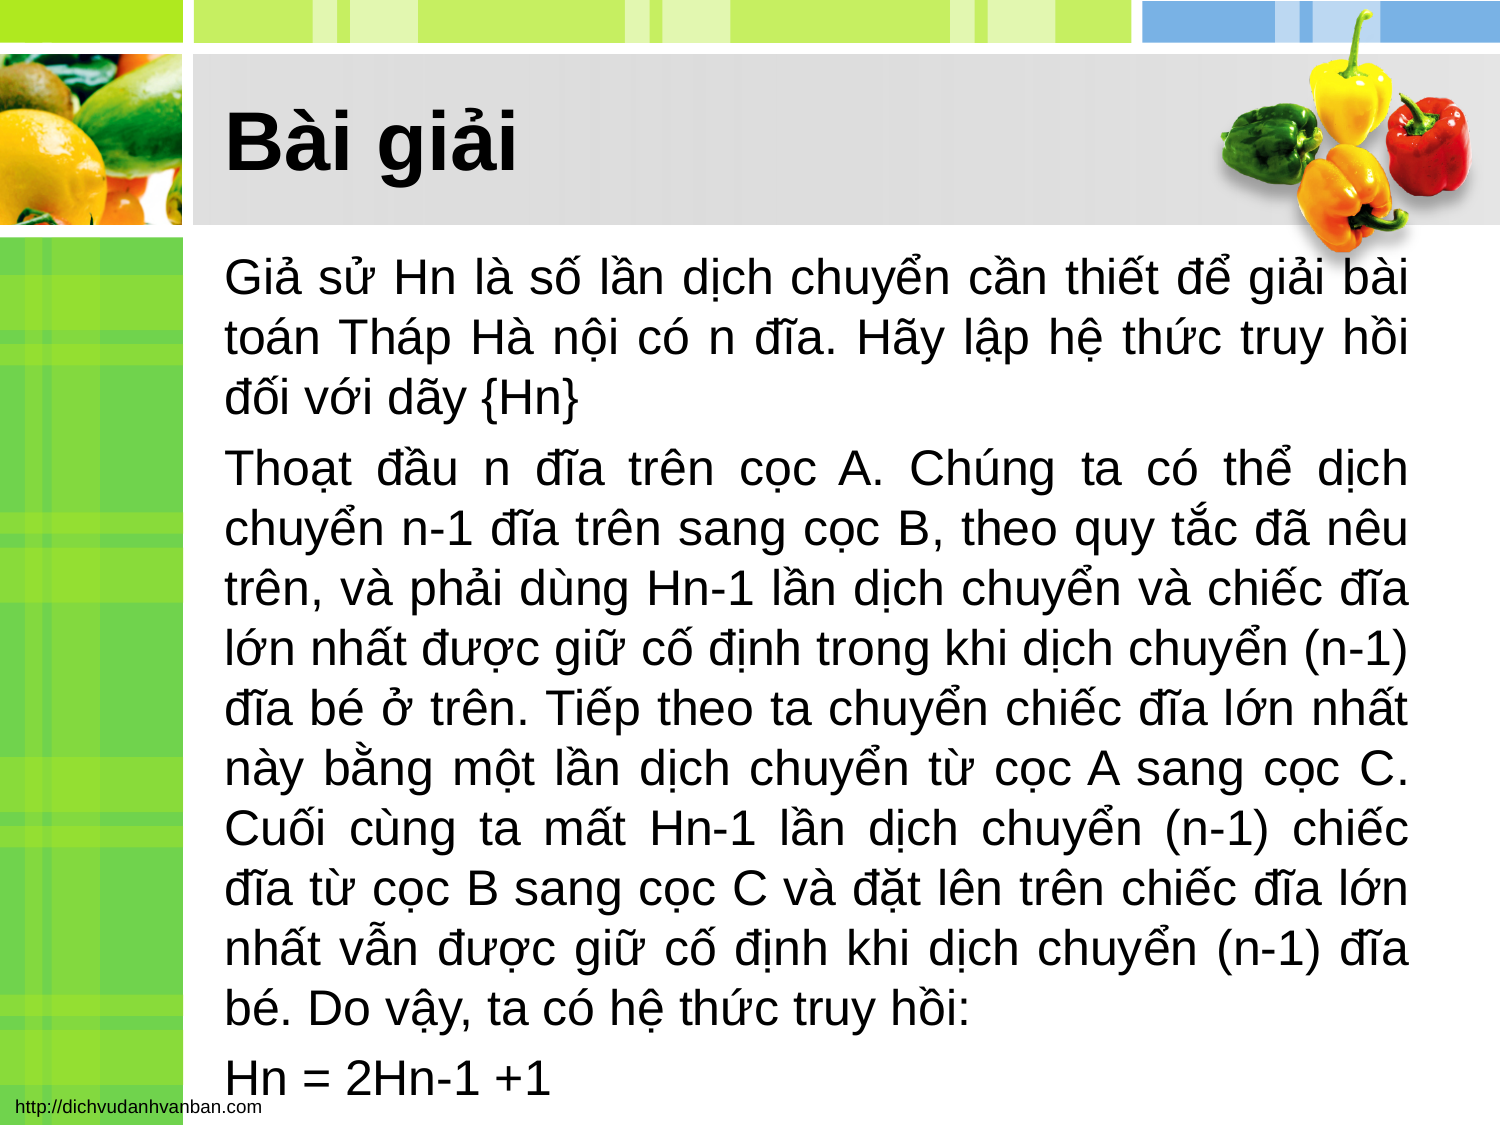

# Bài giải
Giả sử Hn là số lần dịch chuyển cần thiết để giải bài toán Tháp Hà nội có n đĩa. Hãy lập hệ thức truy hồi đối với dãy {Hn}
Thoạt đầu n đĩa trên cọc A. Chúng ta có thể dịch chuyển n-1 đĩa trên sang cọc B, theo quy tắc đã nêu trên, và phải dùng Hn-1 lần dịch chuyển và chiếc đĩa lớn nhất được giữ cố định trong khi dịch chuyển (n-1) đĩa bé ở trên. Tiếp theo ta chuyển chiếc đĩa lớn nhất này bằng một lần dịch chuyển từ cọc A sang cọc C. Cuối cùng ta mất Hn-1 lần dịch chuyển (n-1) chiếc đĩa từ cọc B sang cọc C và đặt lên trên chiếc đĩa lớn nhất vẫn được giữ cố định khi dịch chuyển (n-1) đĩa bé. Do vậy, ta có hệ thức truy hồi:
Hn = 2Hn-1 +1